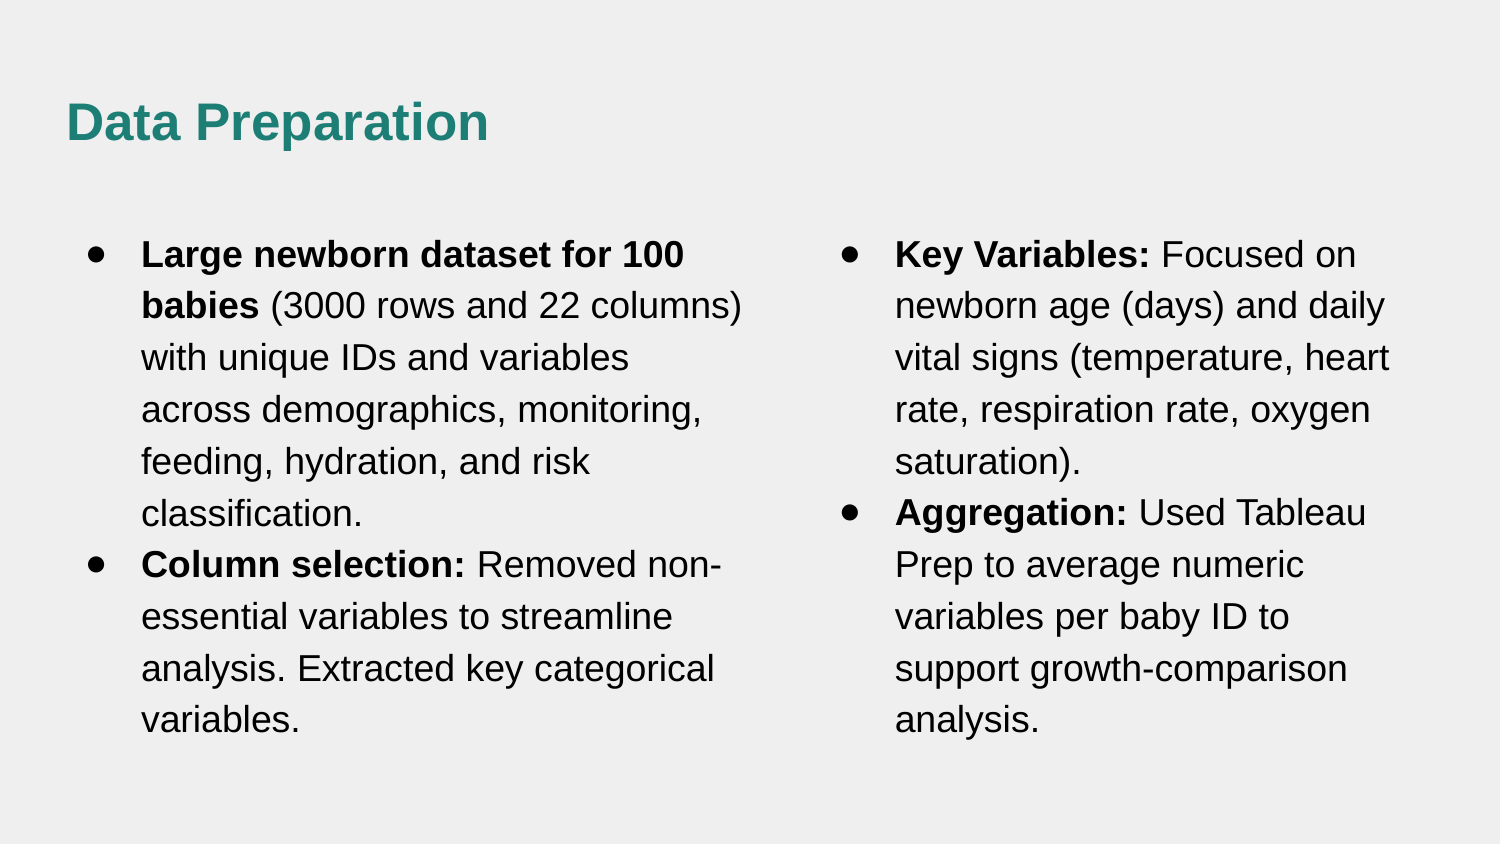

# Data Preparation
Large newborn dataset for 100 babies (3000 rows and 22 columns) with unique IDs and variables across demographics, monitoring, feeding, hydration, and risk classification.
Column selection: Removed non-essential variables to streamline analysis. Extracted key categorical variables.

Key Variables: Focused on newborn age (days) and daily vital signs (temperature, heart rate, respiration rate, oxygen saturation).
Aggregation: Used Tableau Prep to average numeric variables per baby ID to support growth-comparison analysis.